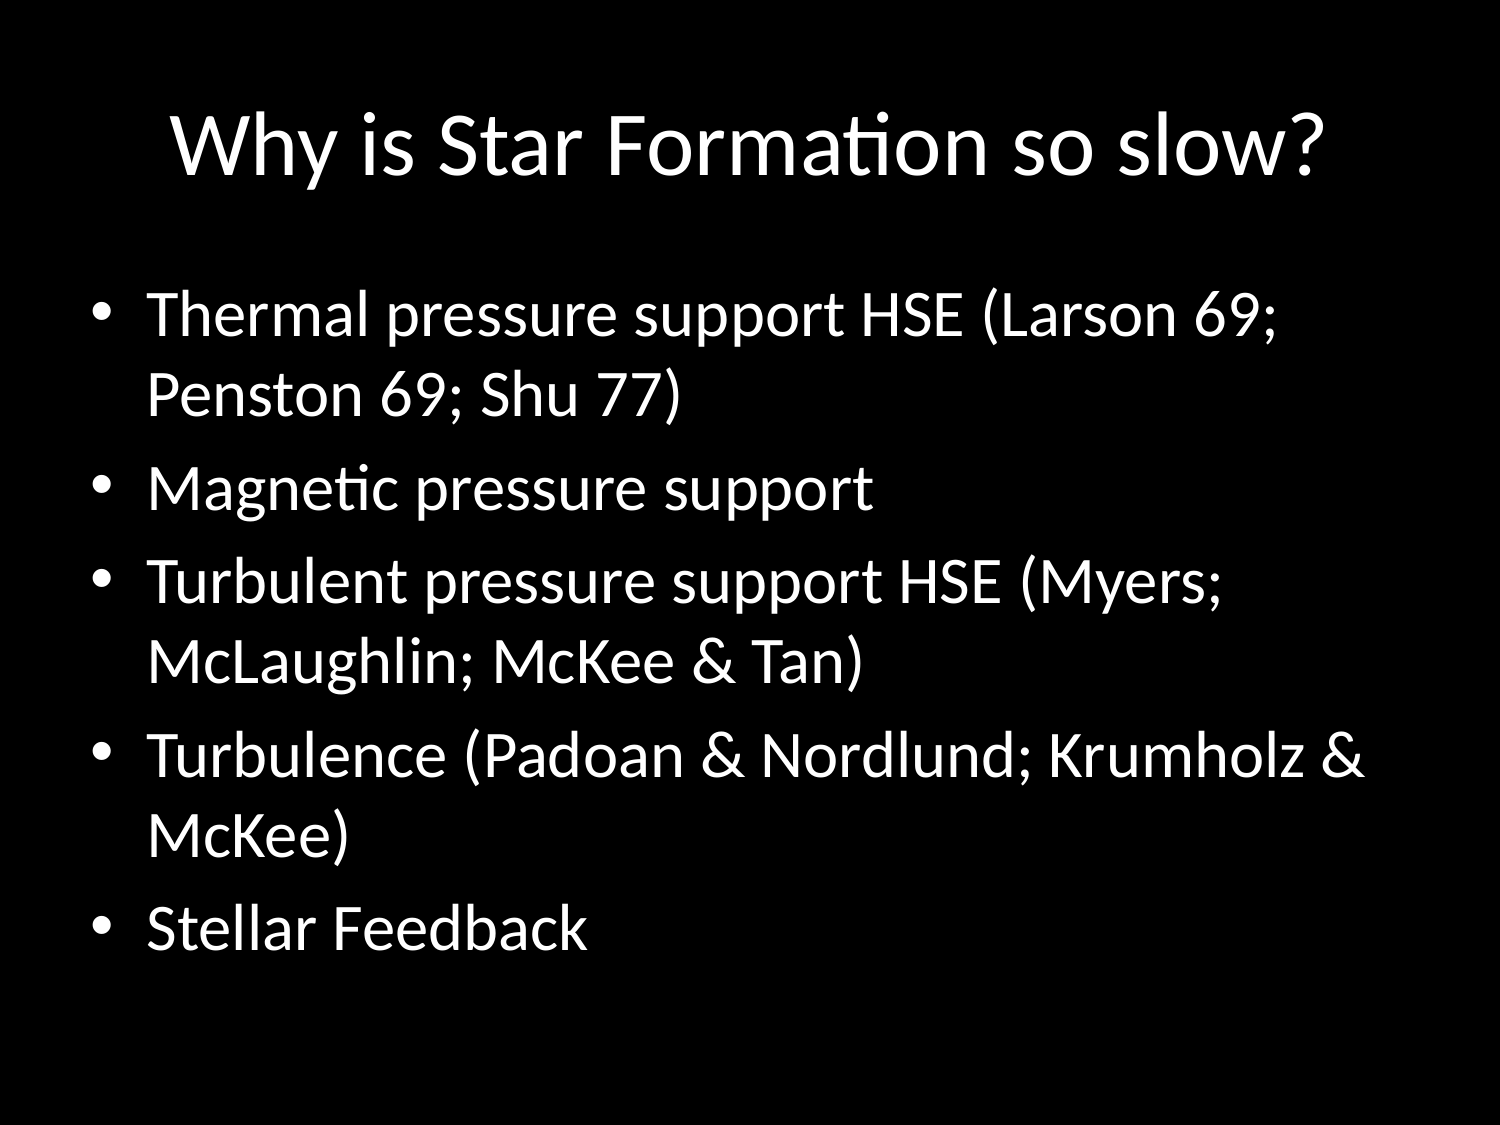

# Why is Star Formation so slow?
Thermal pressure support HSE (Larson 69; Penston 69; Shu 77)
Magnetic pressure support
Turbulent pressure support HSE (Myers; McLaughlin; McKee & Tan)
Turbulence (Padoan & Nordlund; Krumholz & McKee)
Stellar Feedback